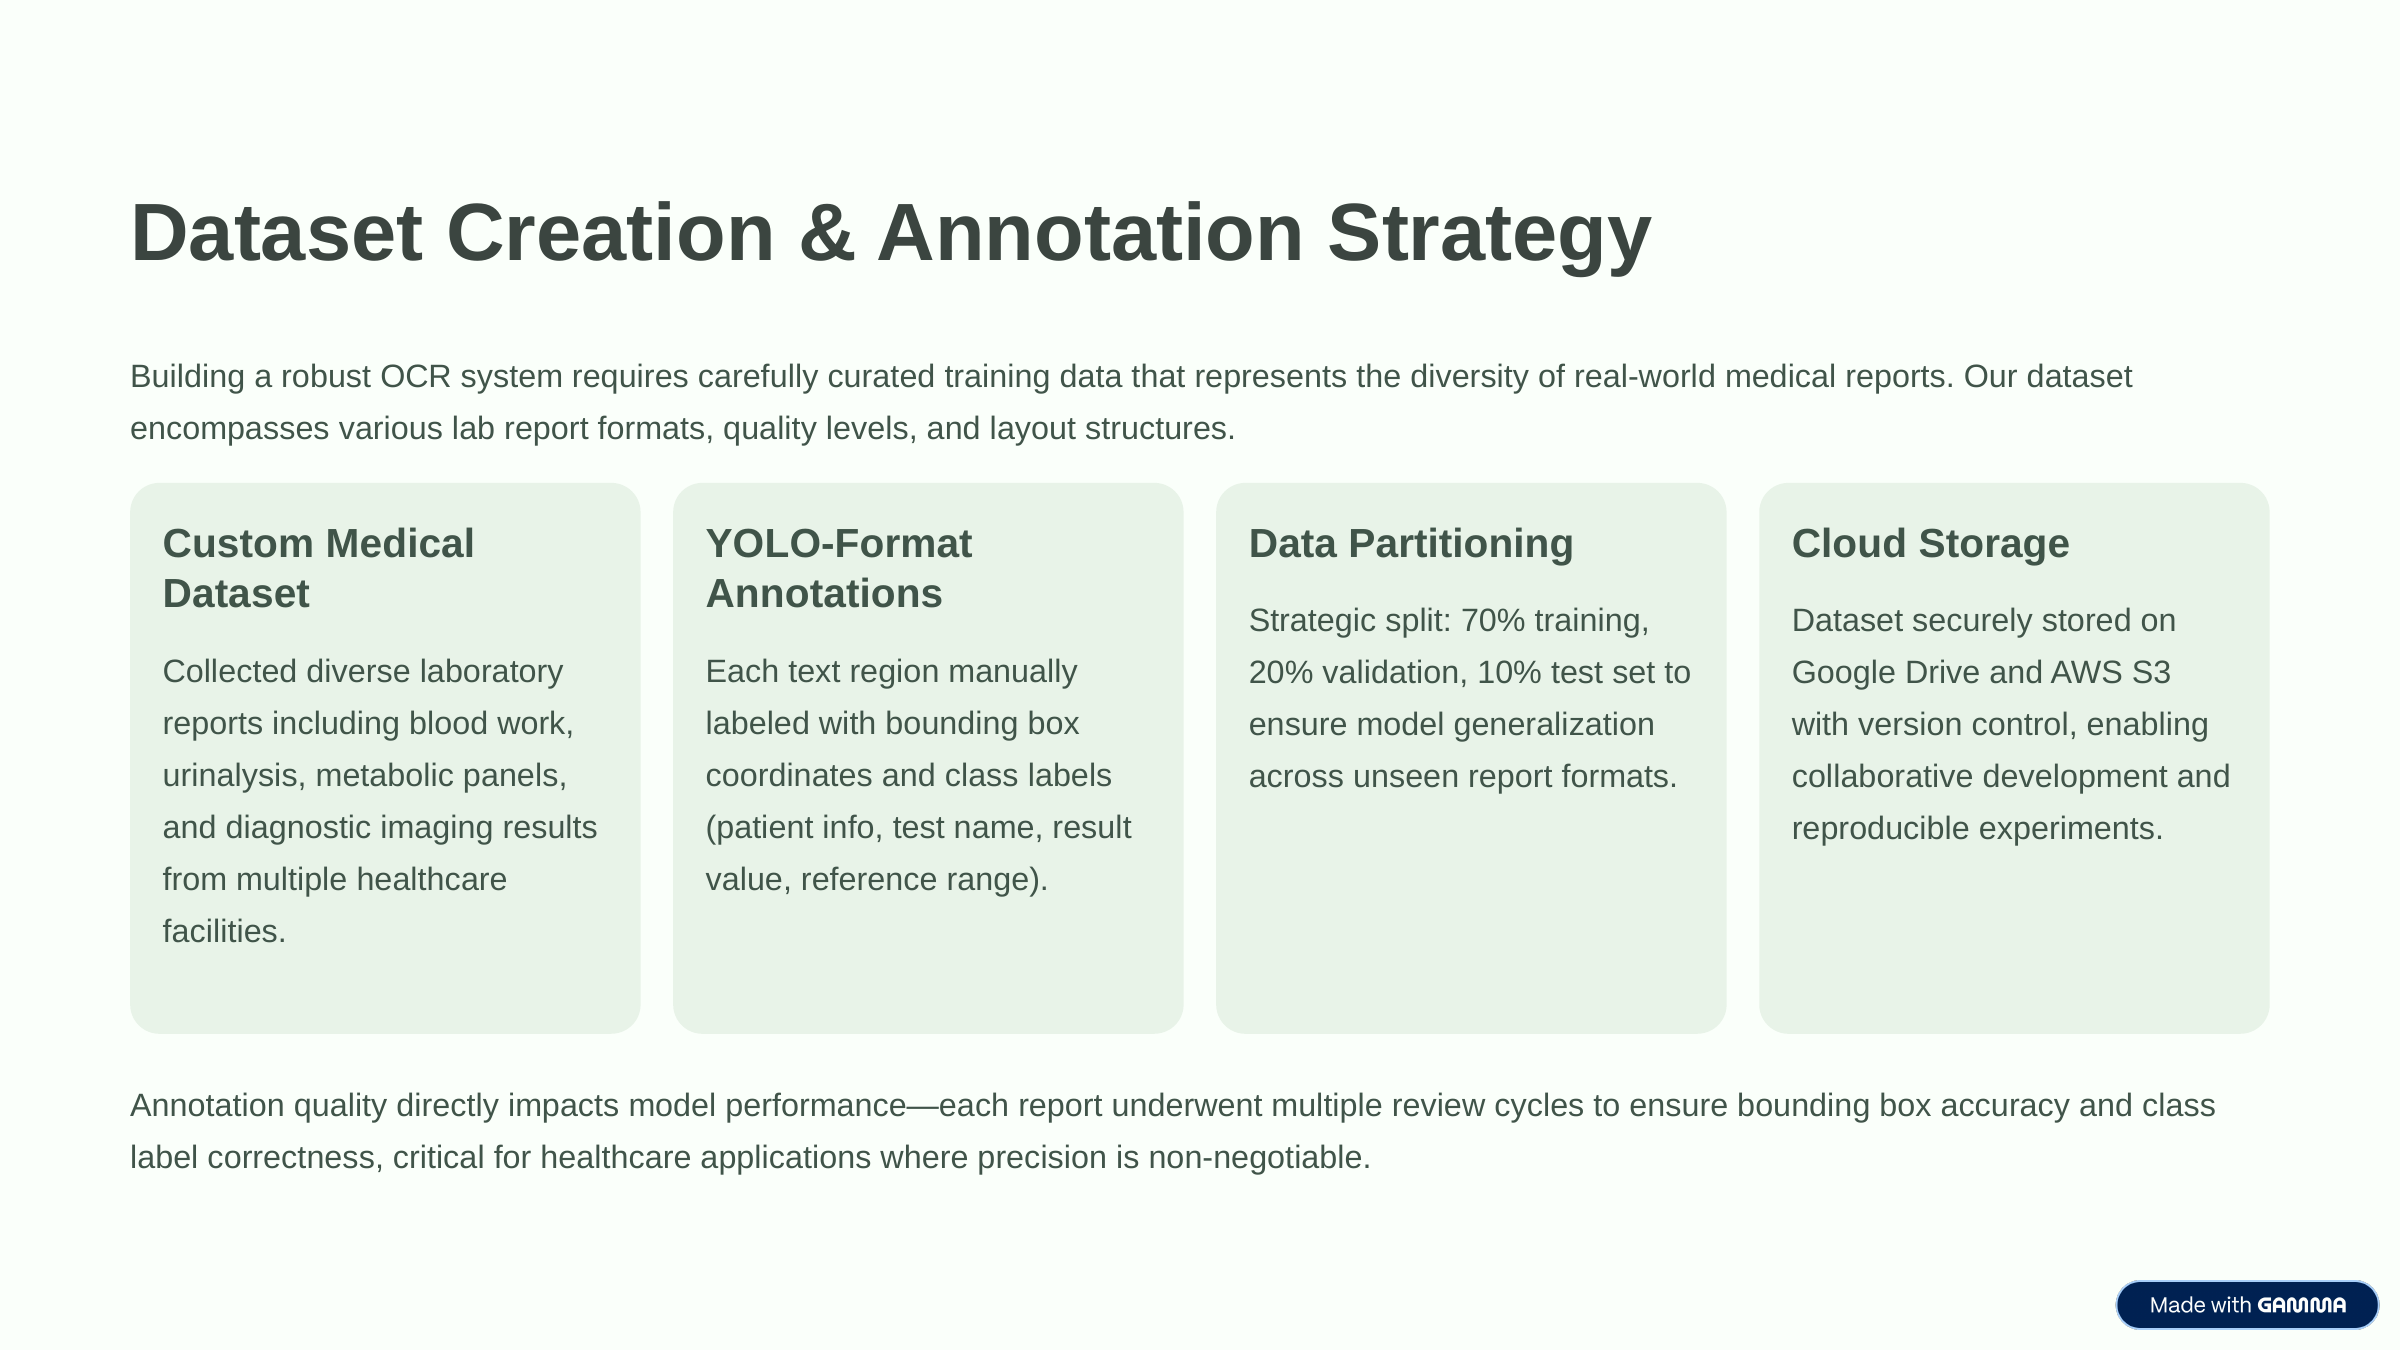

Dataset Creation & Annotation Strategy
Building a robust OCR system requires carefully curated training data that represents the diversity of real-world medical reports. Our dataset encompasses various lab report formats, quality levels, and layout structures.

Custom Medical Dataset
YOLO-Format Annotations
Data Partitioning
Cloud Storage
Strategic split: 70% training, 20% validation, 10% test set to ensure model generalization across unseen report formats.
Dataset securely stored on Google Drive and AWS S3 with version control, enabling collaborative development and reproducible experiments.
Collected diverse laboratory reports including blood work, urinalysis, metabolic panels, and diagnostic imaging results from multiple healthcare facilities.
Each text region manually labeled with bounding box coordinates and class labels (patient info, test name, result value, reference range).
Annotation quality directly impacts model performance—each report underwent multiple review cycles to ensure bounding box accuracy and class label correctness, critical for healthcare applications where precision is non-negotiable.